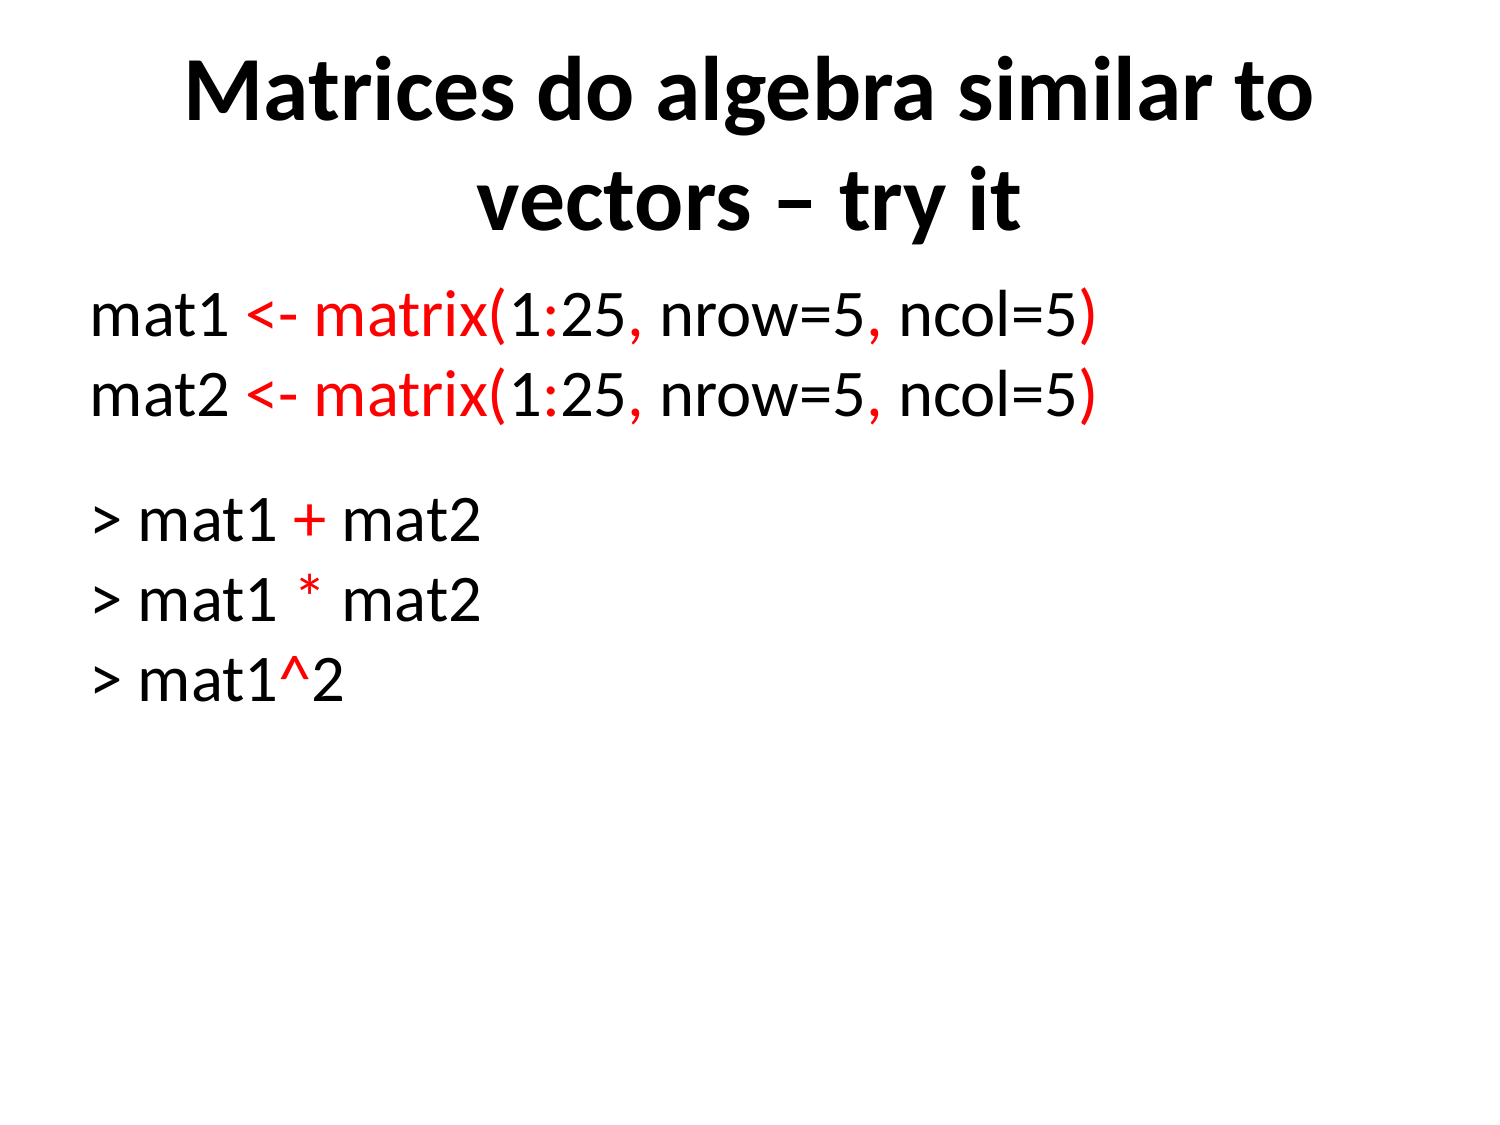

Matrices do algebra similar to vectors – try it
mat1 <- matrix(1:25, nrow=5, ncol=5)
mat2 <- matrix(1:25, nrow=5, ncol=5)

> mat1 + mat2
> mat1 * mat2
> mat1^2